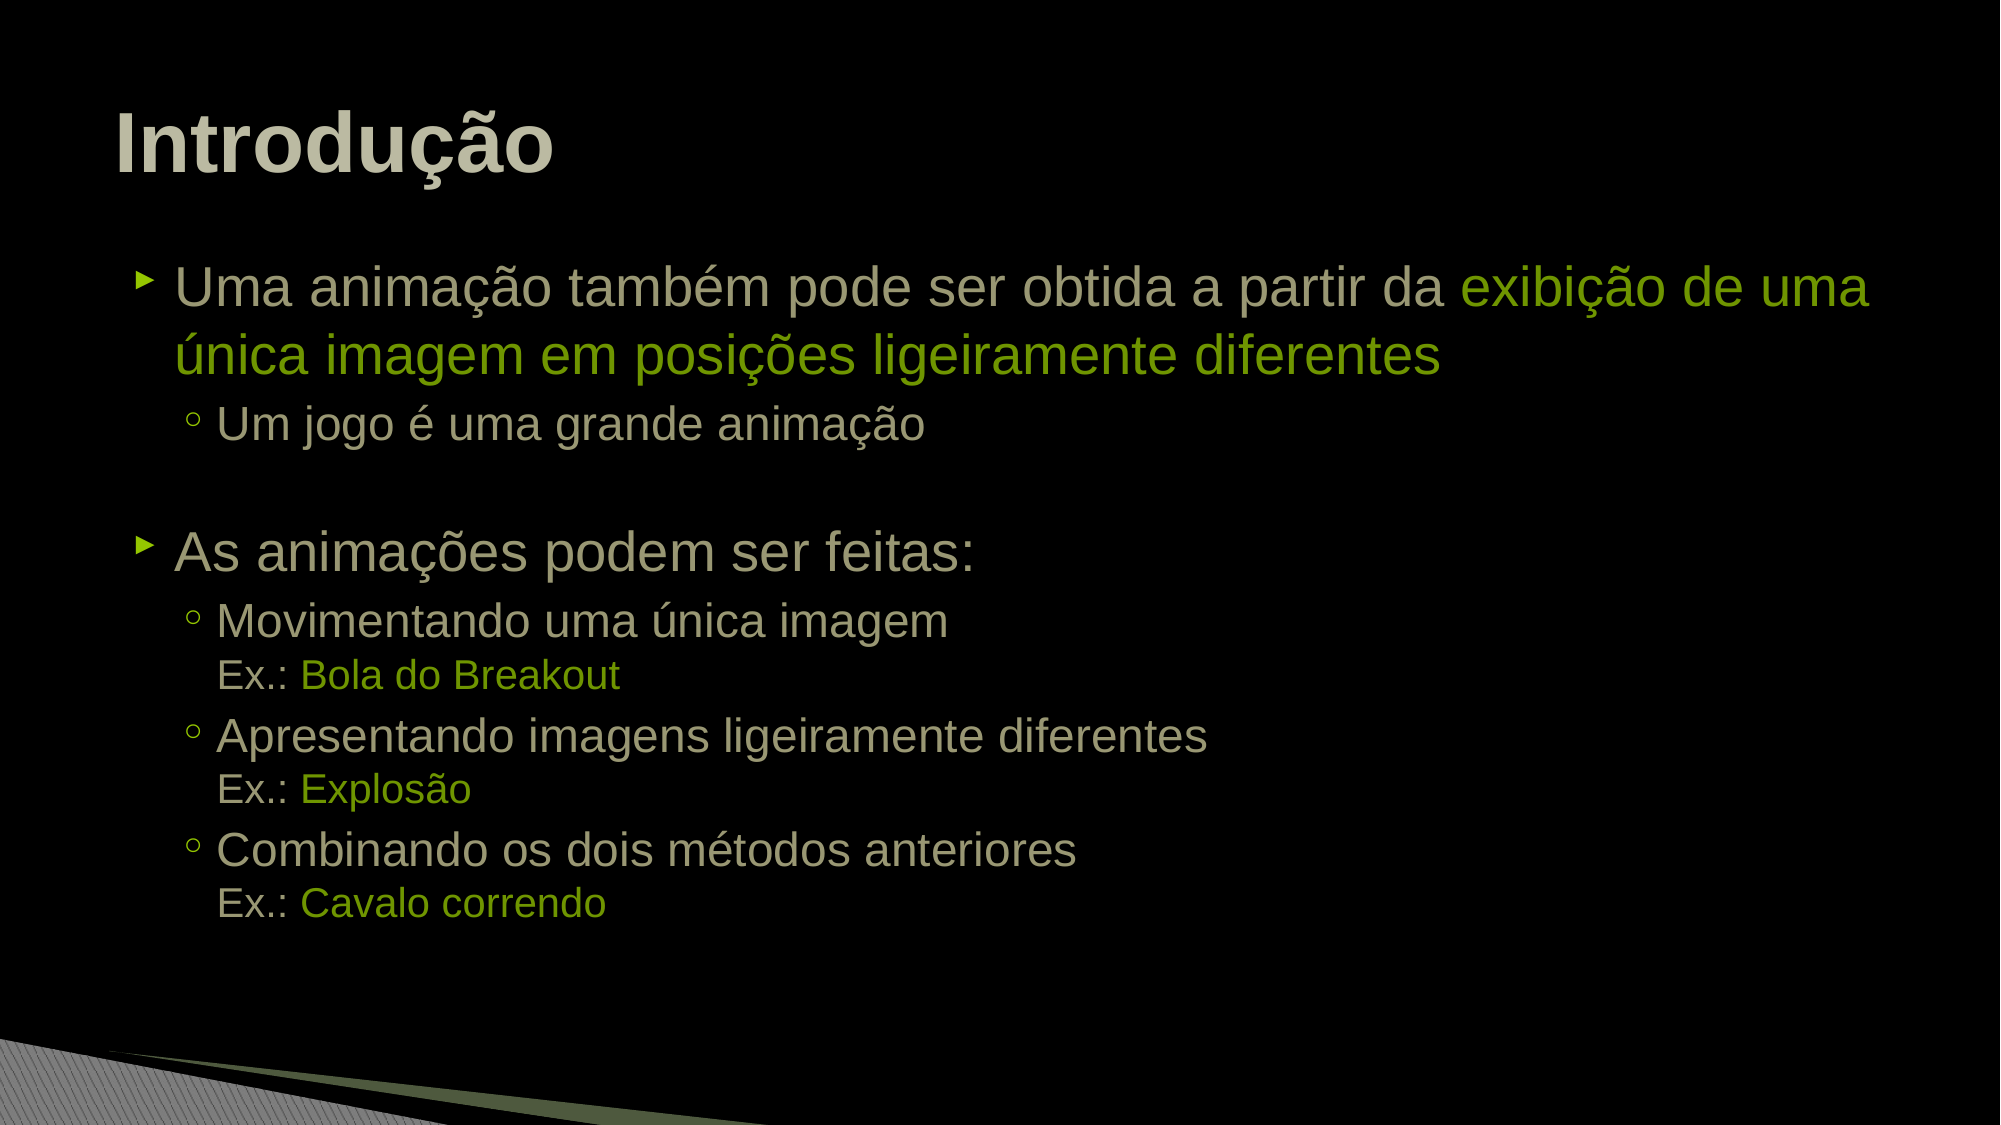

# Introdução
Uma animação também pode ser obtida a partir da exibição de uma única imagem em posições ligeiramente diferentes
Um jogo é uma grande animação
As animações podem ser feitas:
Movimentando uma única imagem
Ex.: Bola do Breakout
Apresentando imagens ligeiramente diferentes
Ex.: Explosão
Combinando os dois métodos anteriores
Ex.: Cavalo correndo